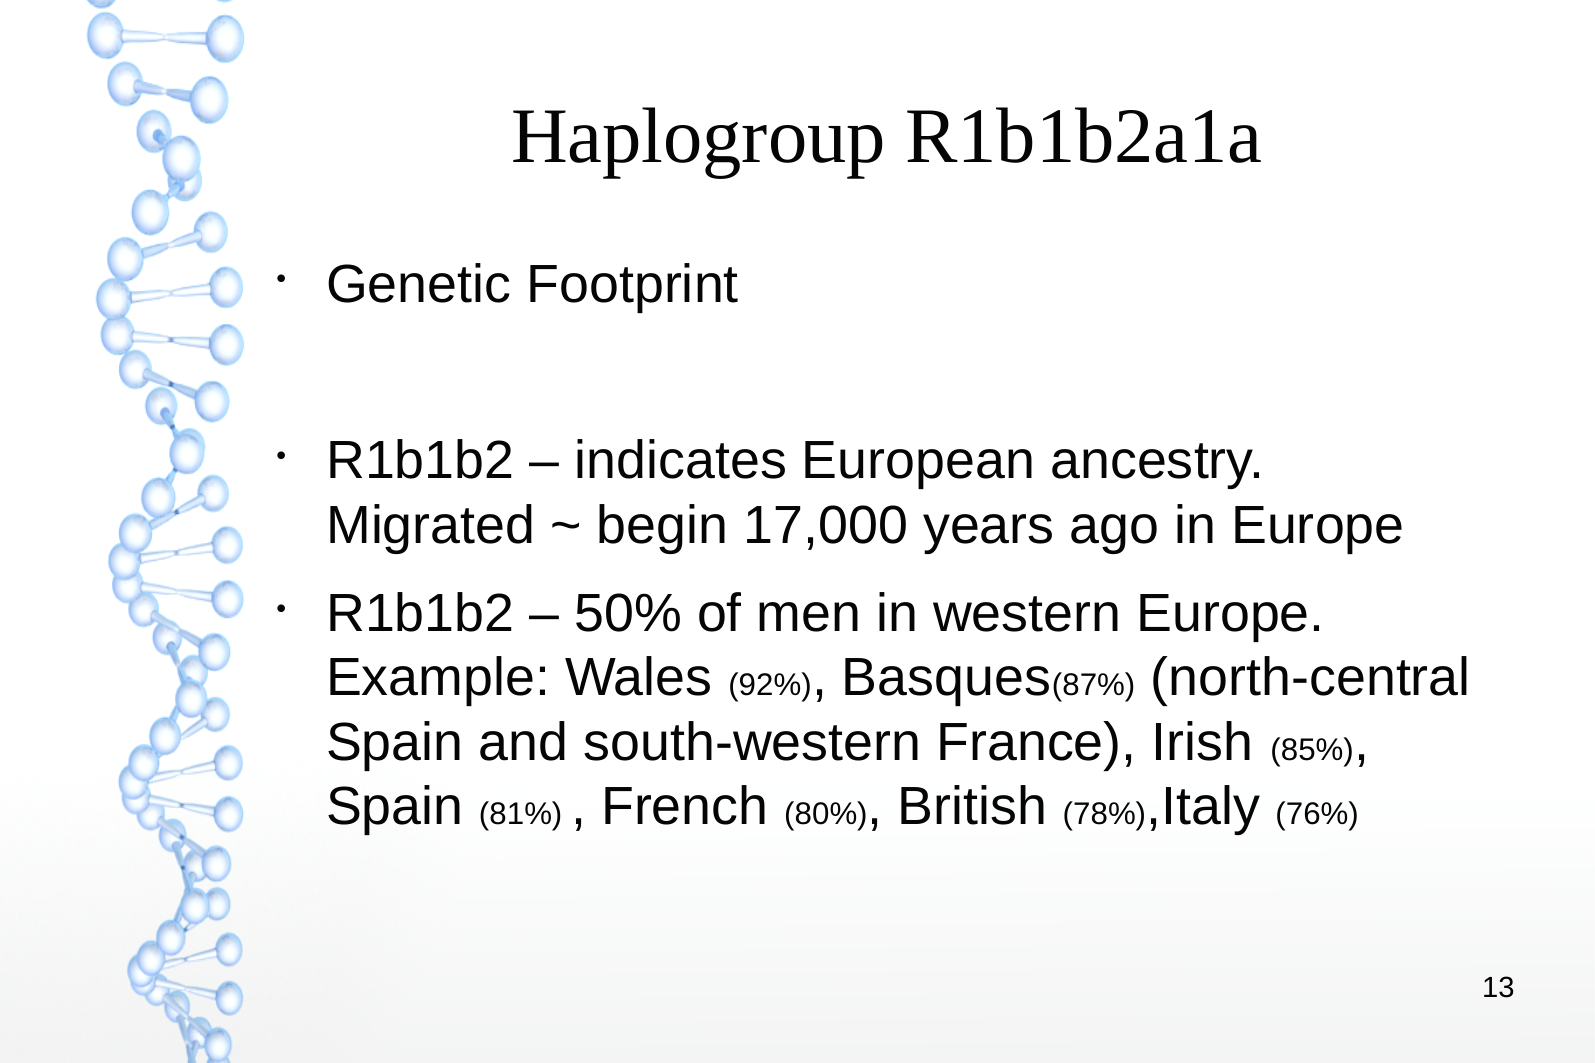

# Haplogroup R1b1b2a1a
Genetic Footprint

R1b1b2 – indicates European ancestry. Migrated ~ begin 17,000 years ago in Europe
R1b1b2 – 50% of men in western Europe. Example: Wales (92%), Basques(87%) (north-central Spain and south-western France), Irish (85%), Spain (81%) , French (80%), British (78%),Italy (76%)
13